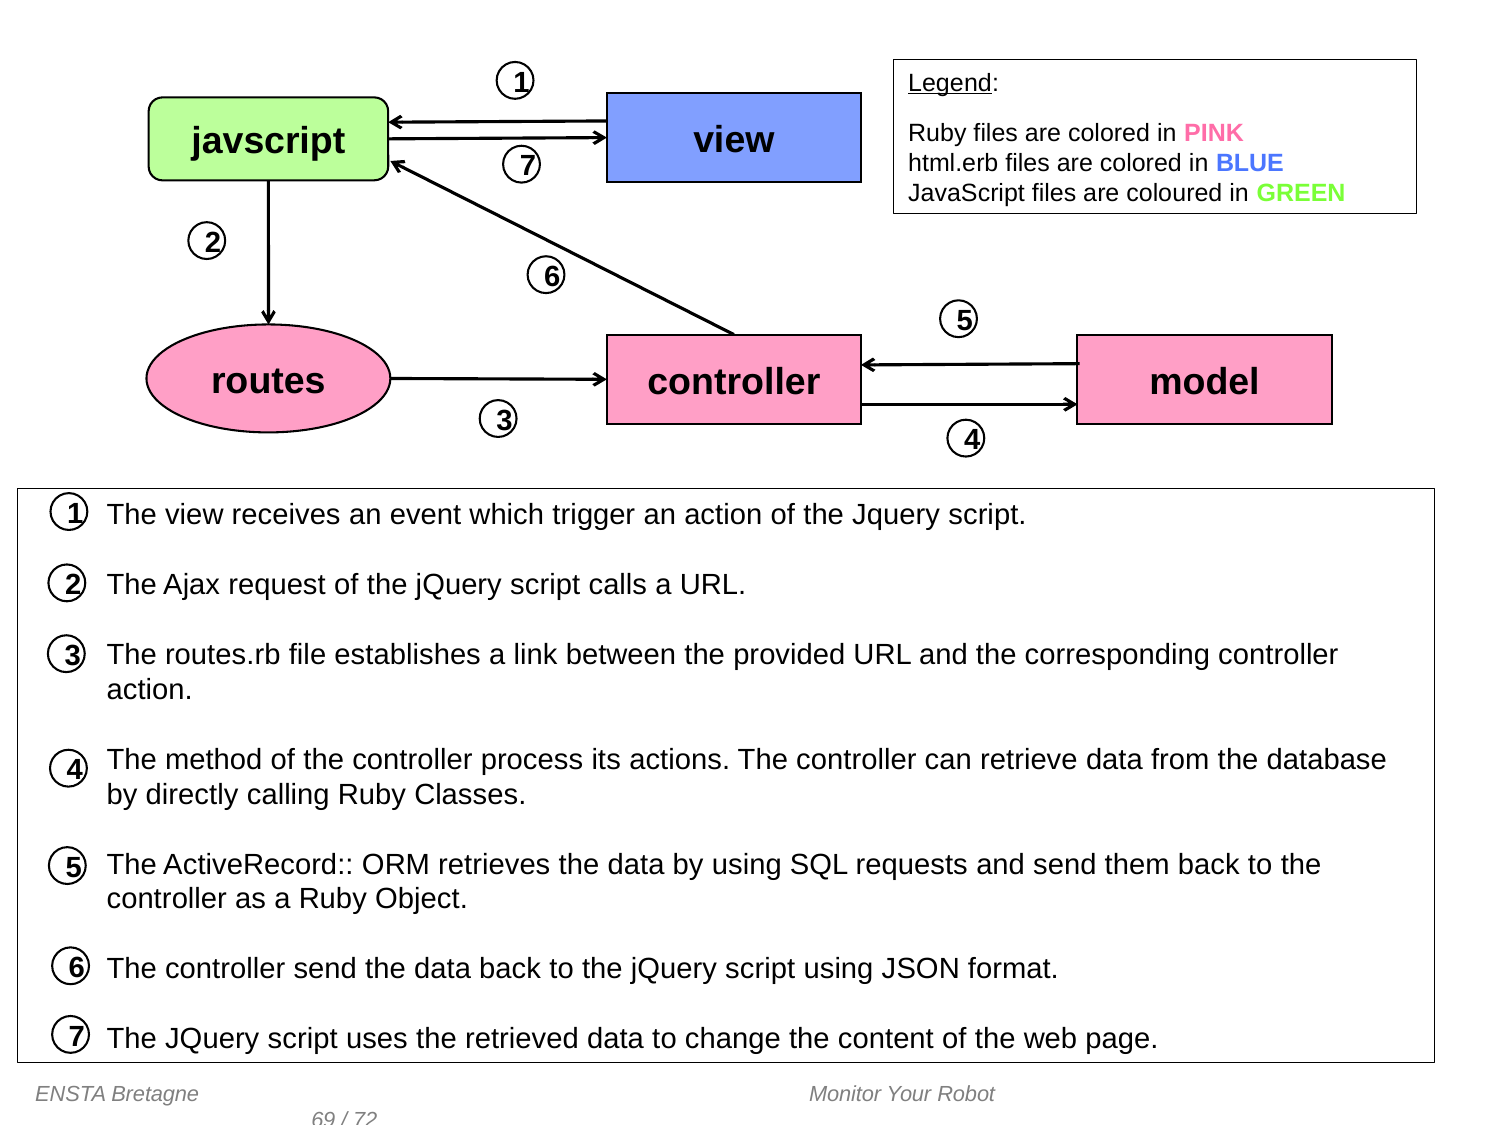

Legend:
Ruby files are colored in PINK
html.erb files are colored in BLUE
JavaScript files are coloured in GREEN
1
view
javscript
7
2
6
5
routes
controller
model
3
4
The view receives an event which trigger an action of the Jquery script.

The Ajax request of the jQuery script calls a URL.

The routes.rb file establishes a link between the provided URL and the corresponding controller action.

The method of the controller process its actions. The controller can retrieve data from the database by directly calling Ruby Classes.

The ActiveRecord:: ORM retrieves the data by using SQL requests and send them back to the controller as a Ruby Object.

The controller send the data back to the jQuery script using JSON format.

The JQuery script uses the retrieved data to change the content of the web page.
1
2
3
4
5
6
7
    ENSTA Bretagne 				        Monitor Your Robot 					69 / 72